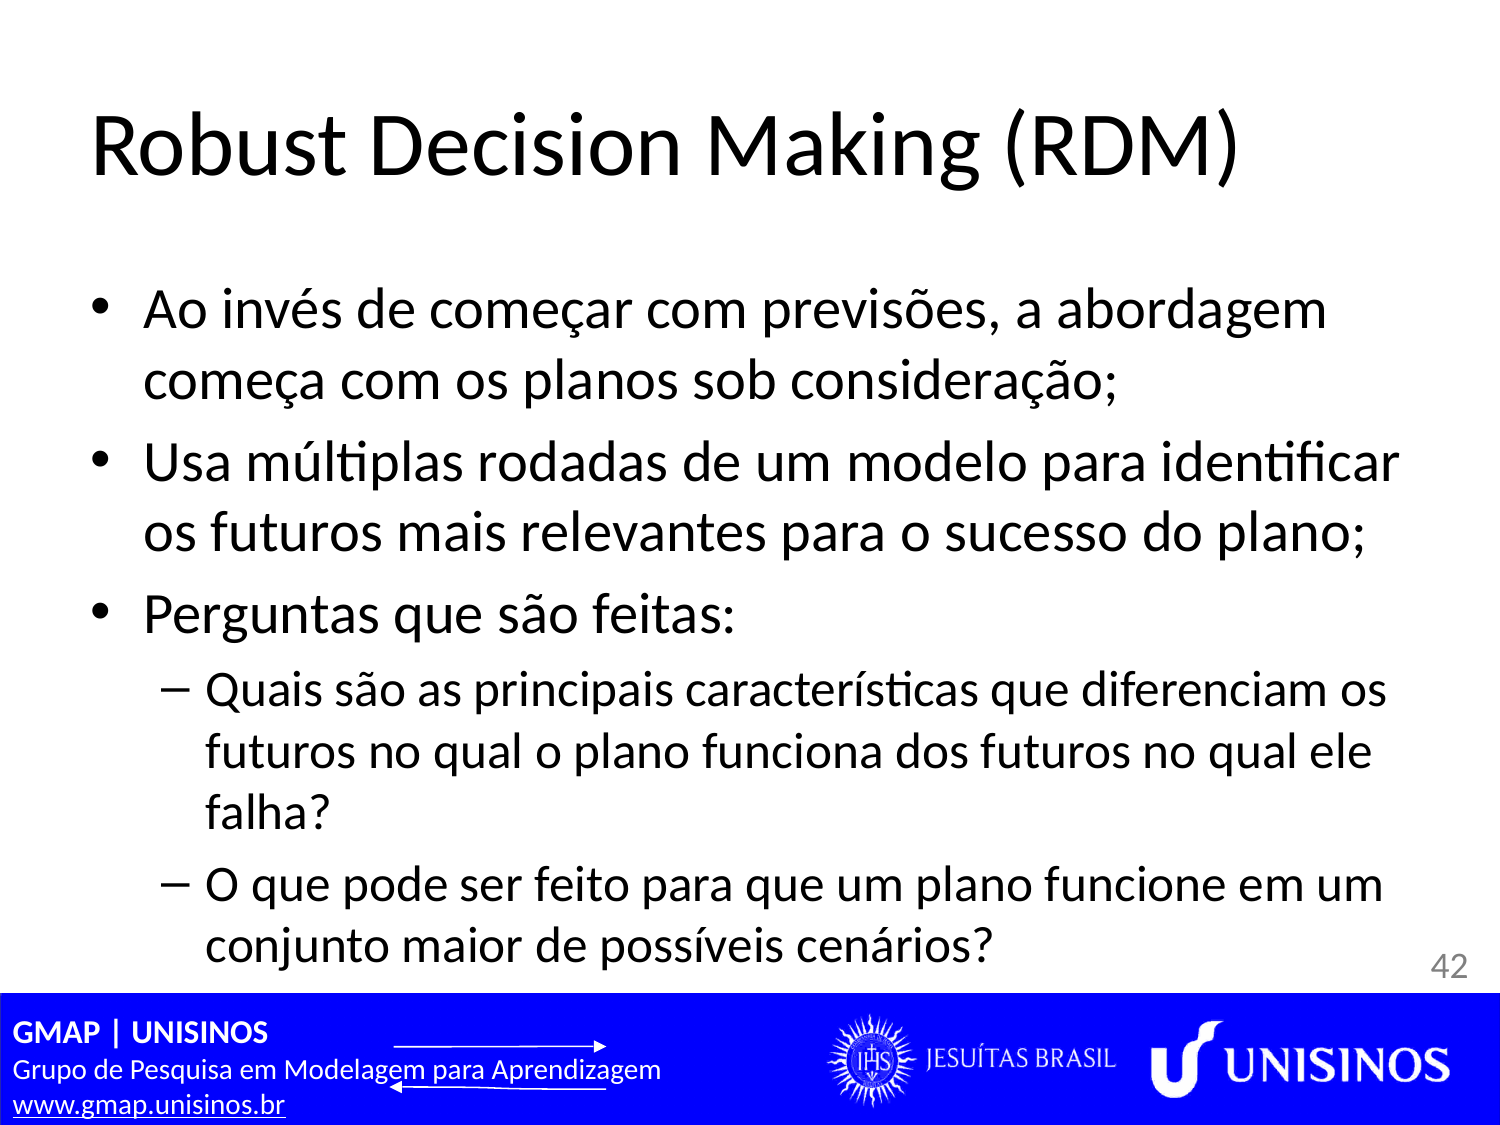

# Robust Decision Making (RDM)
Ao invés de começar com previsões, a abordagem começa com os planos sob consideração;
Usa múltiplas rodadas de um modelo para identificar os futuros mais relevantes para o sucesso do plano;
Perguntas que são feitas:
Quais são as principais características que diferenciam os futuros no qual o plano funciona dos futuros no qual ele falha?
O que pode ser feito para que um plano funcione em um conjunto maior de possíveis cenários?